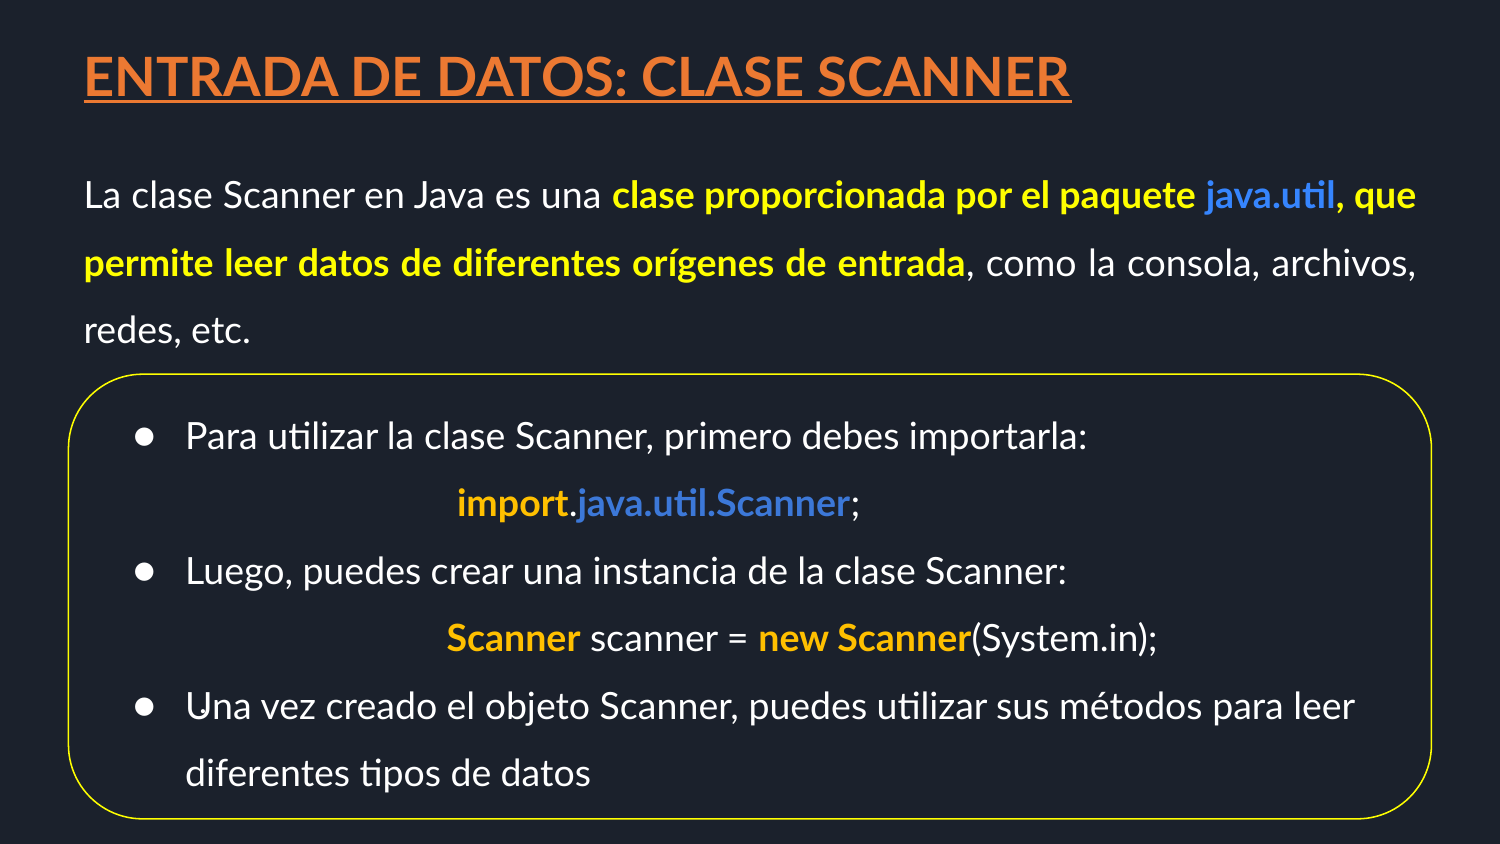

ENTRADA DE DATOS: CLASE SCANNER
La clase Scanner en Java es una clase proporcionada por el paquete java.util, que permite leer datos de diferentes orígenes de entrada, como la consola, archivos, redes, etc.

Para utilizar la clase Scanner, primero debes importarla:
                                    import.java.util.Scanner;
Luego, puedes crear una instancia de la clase Scanner:
                                 Scanner scanner = new Scanner(System.in);
Una vez creado el objeto Scanner, puedes utilizar sus métodos para leer diferentes tipos de datos
.